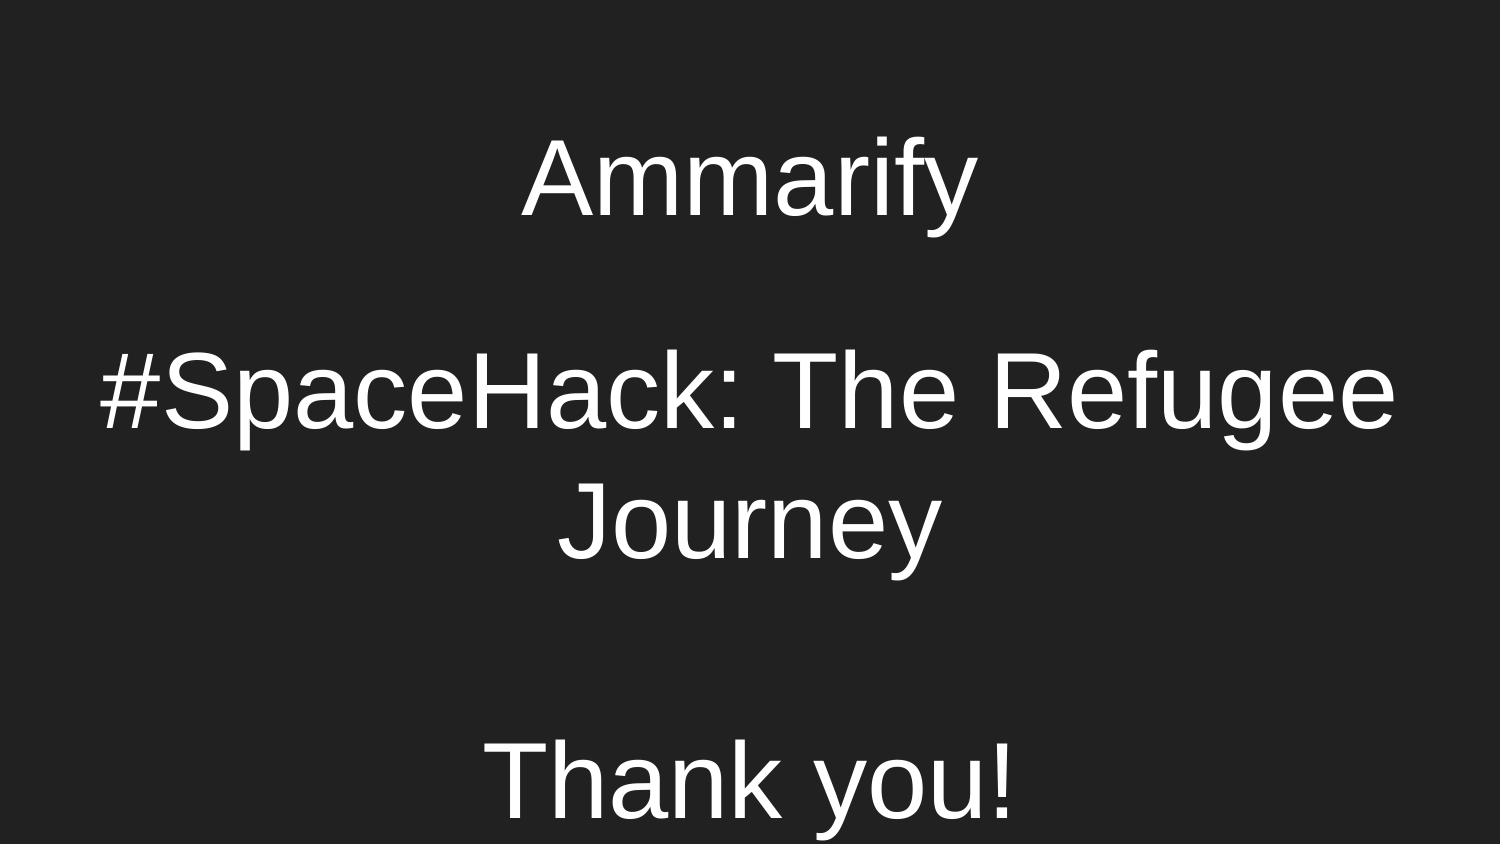

# Ammarify
#SpaceHack: The Refugee Journey

Thank you!